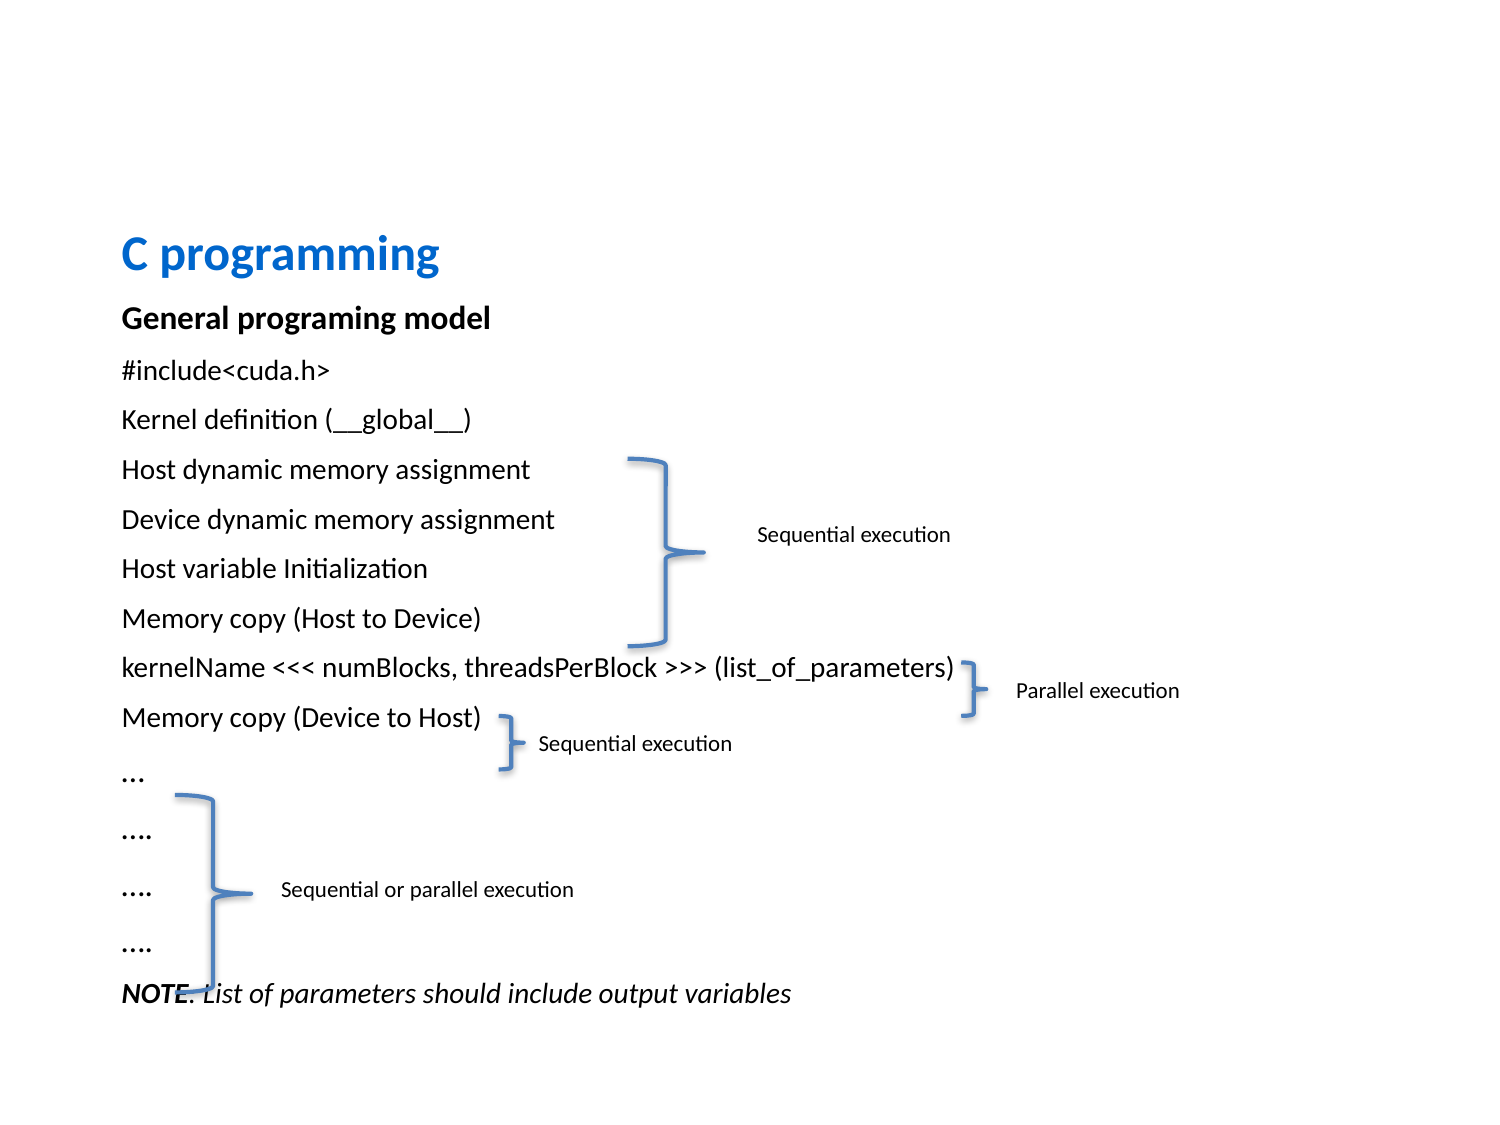

C programming
General programing model
#include<cuda.h>
Kernel definition (__global__)
Host dynamic memory assignment
Device dynamic memory assignment
Host variable Initialization
Memory copy (Host to Device)
kernelName <<< numBlocks, threadsPerBlock >>> (list_of_parameters)
Memory copy (Device to Host)
…
….
….
….
NOTE: List of parameters should include output variables

Sequential execution

Parallel execution

Sequential execution

Sequential or parallel execution